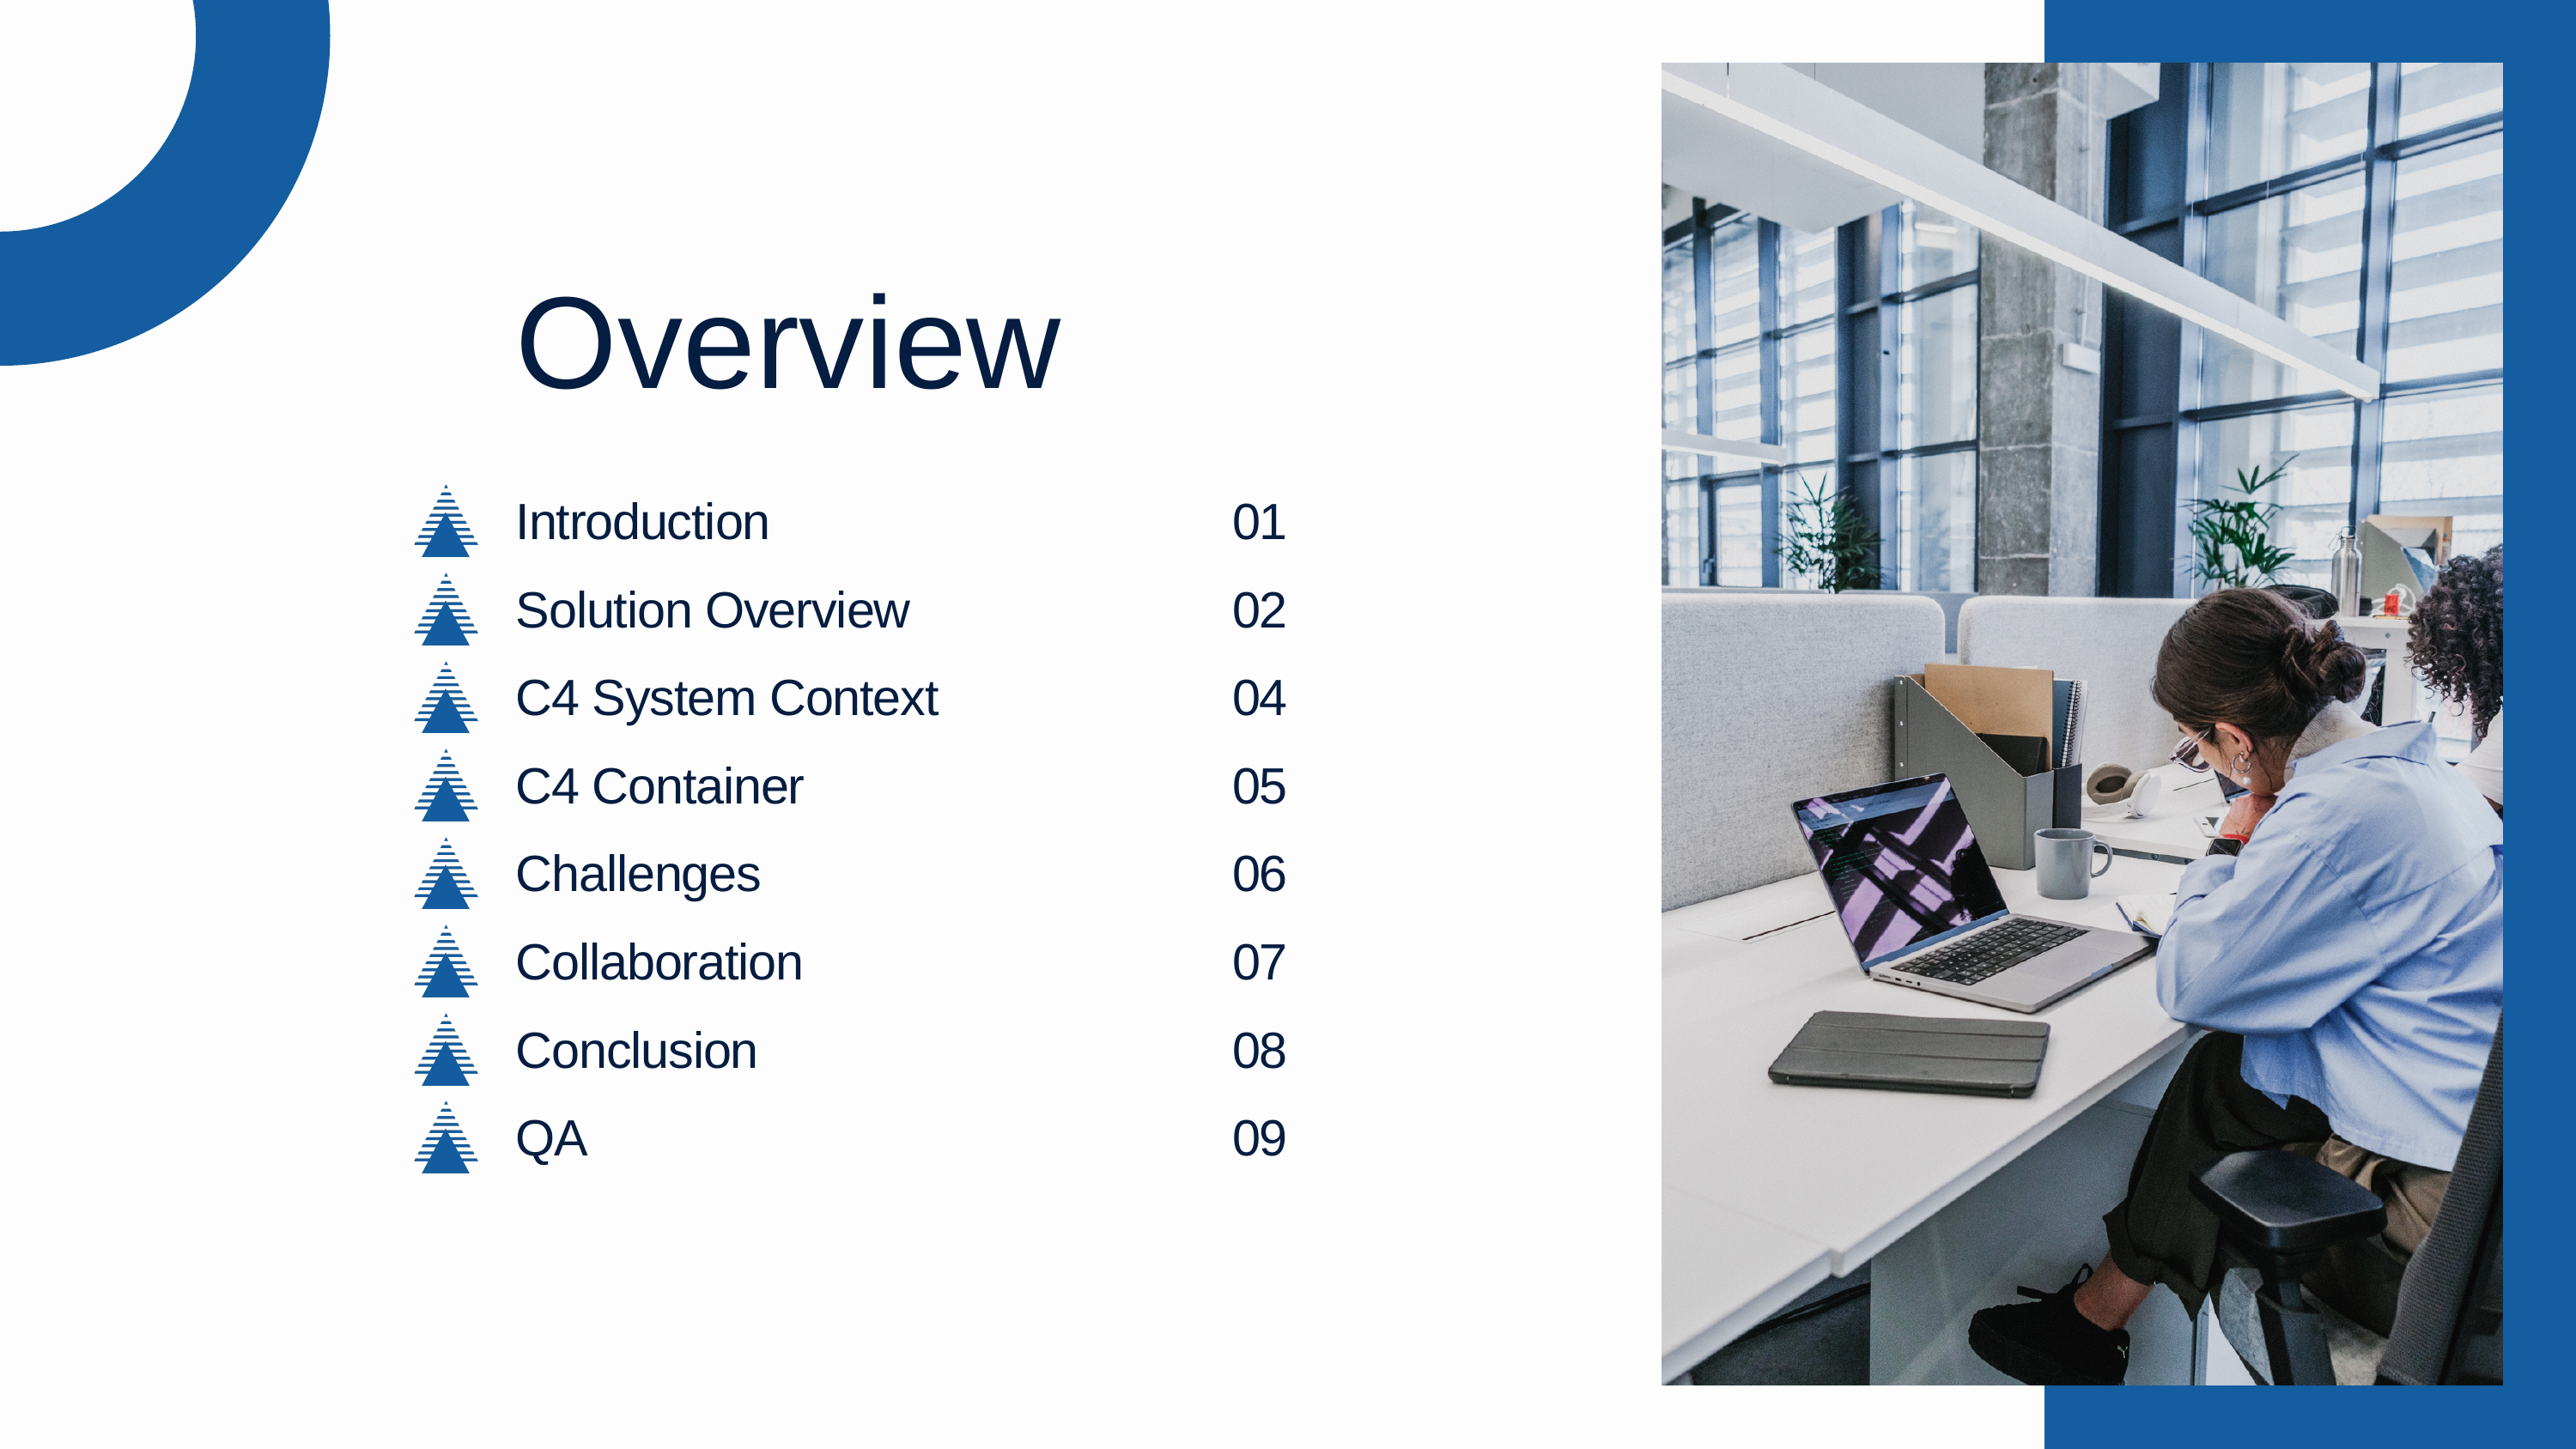

Overview
Introduction
01

Solution Overview
02

C4 System Context
04

C4 Container
05

Challenges
06

Collaboration
07

Conclusion
08

QA
09